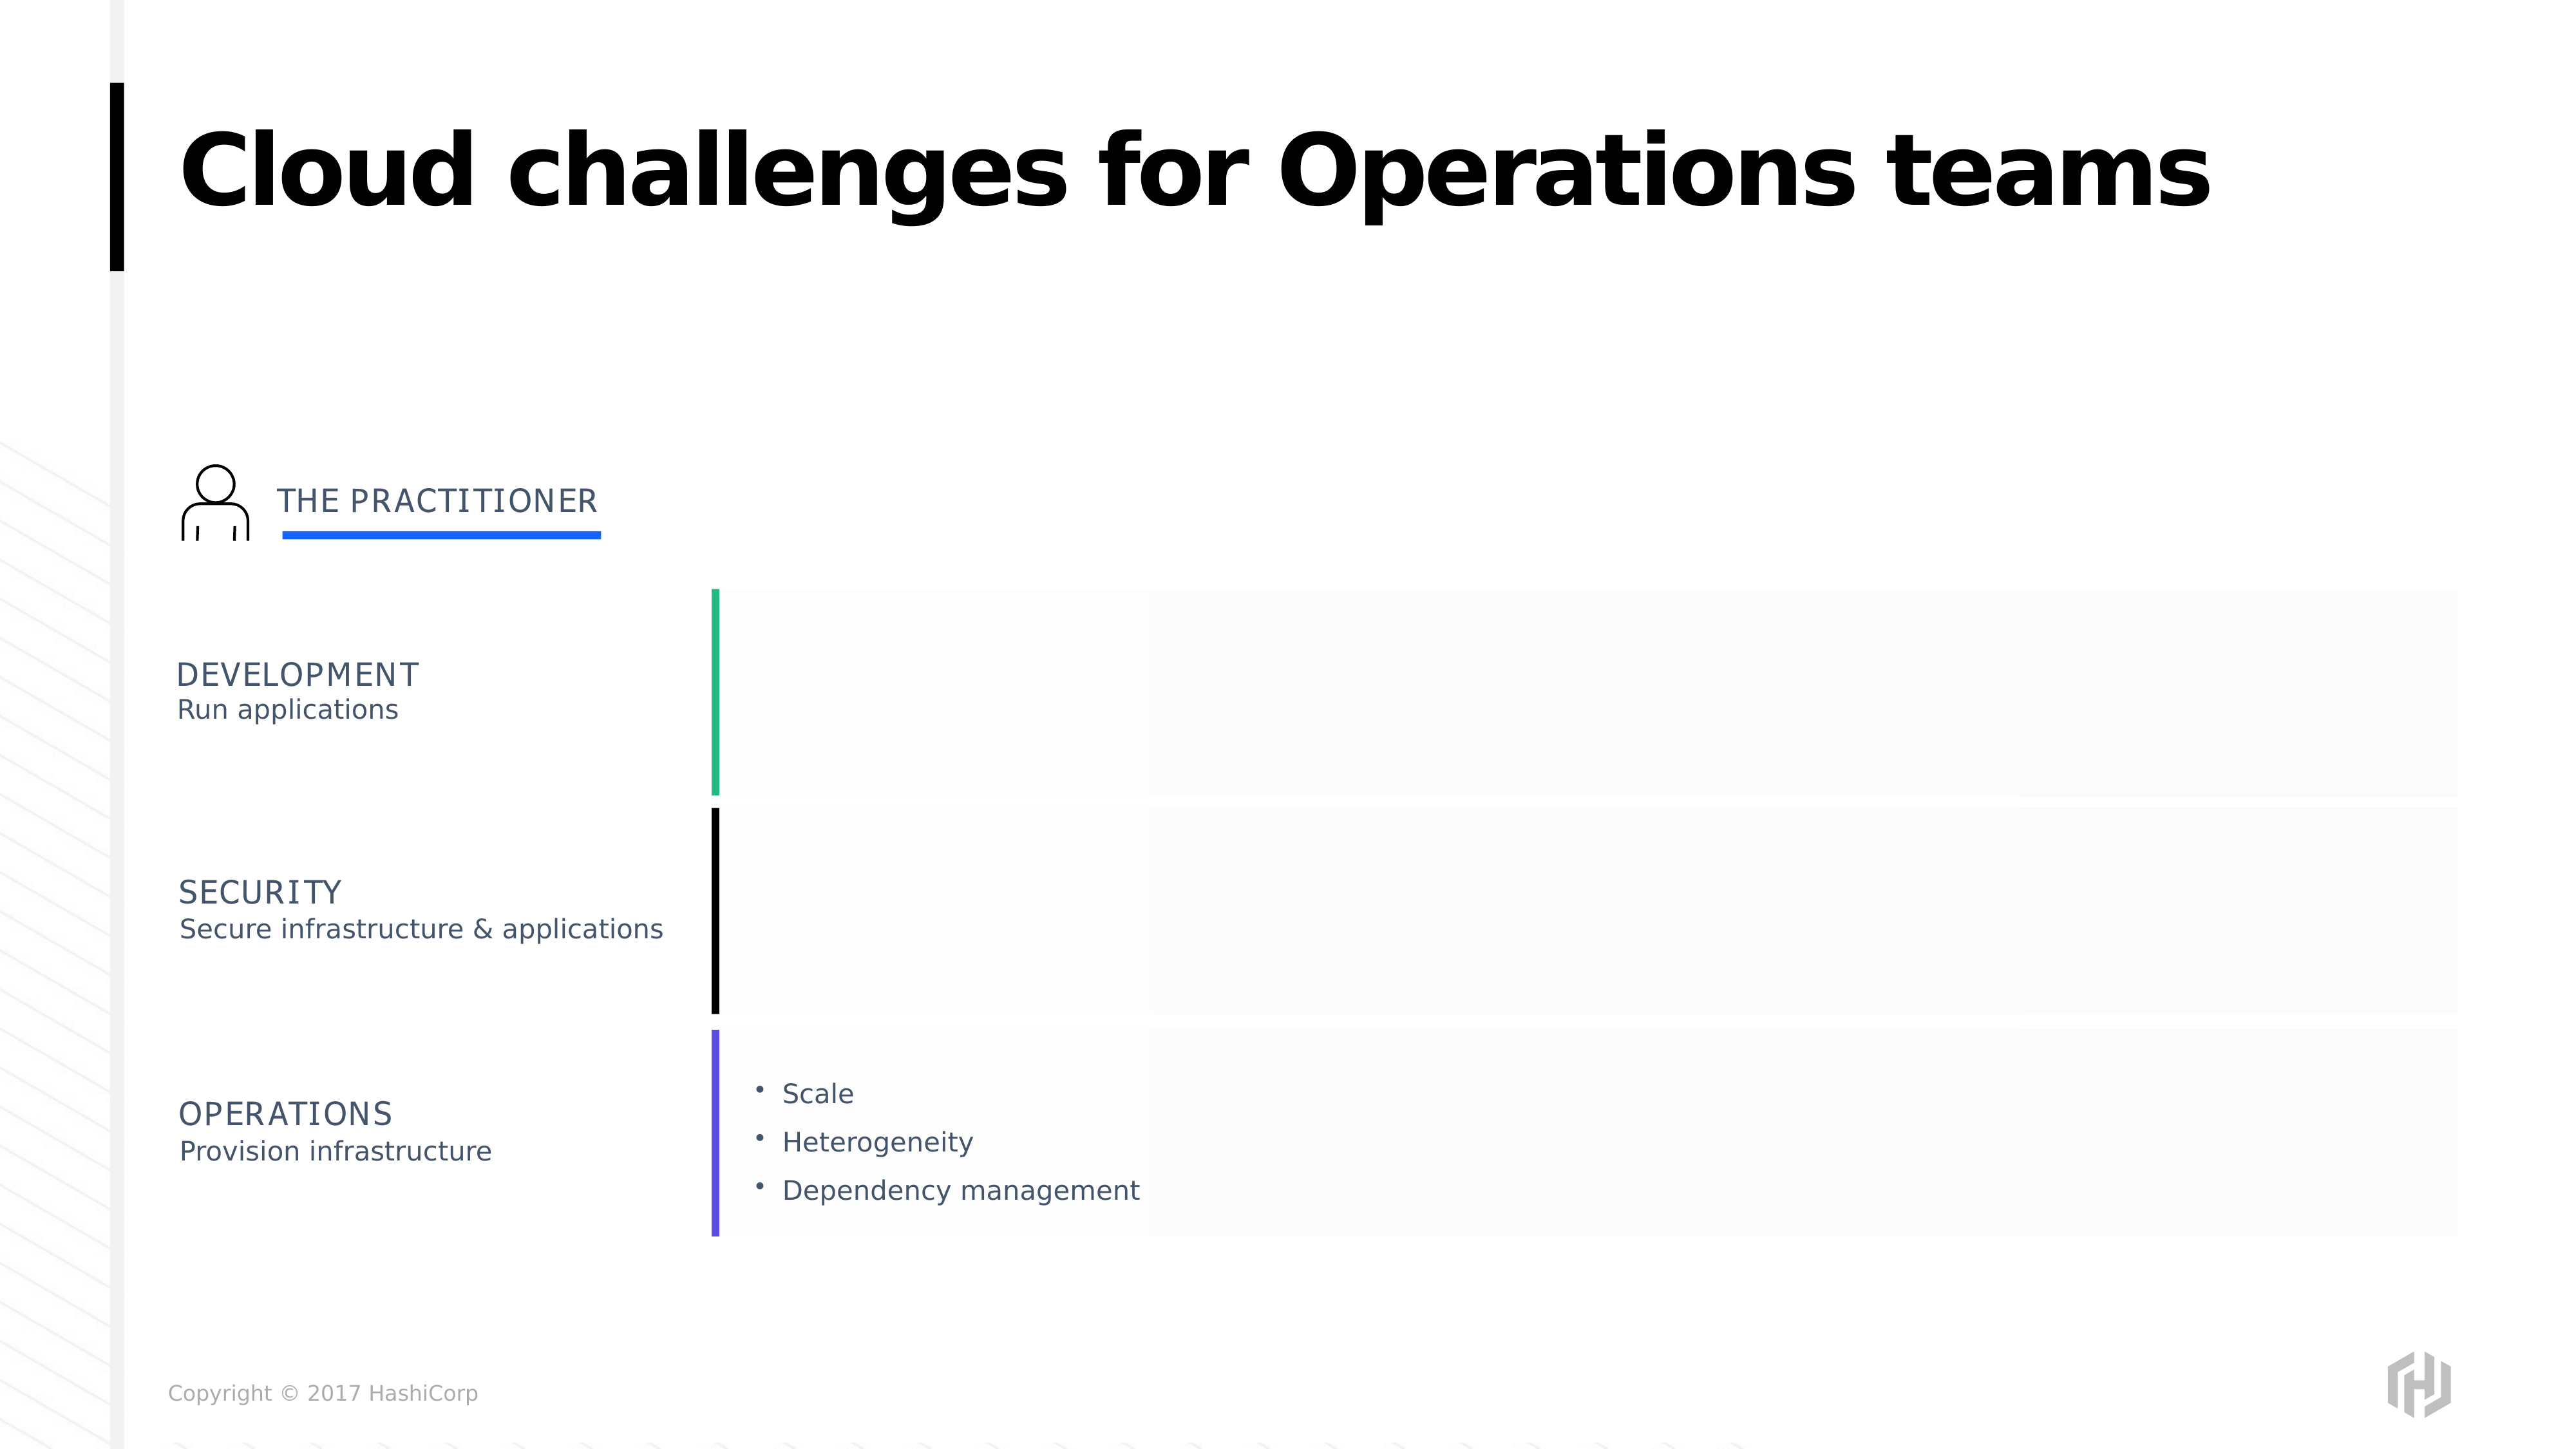

# Cloud challenges for Operations teams

THE PRACTITIONER

DEVELOPMENT
Run applications

SECURITY
Secure infrastructure & applications

Scale
Heterogeneity
Dependency management
OPERATIONS
Provision infrastructure
14